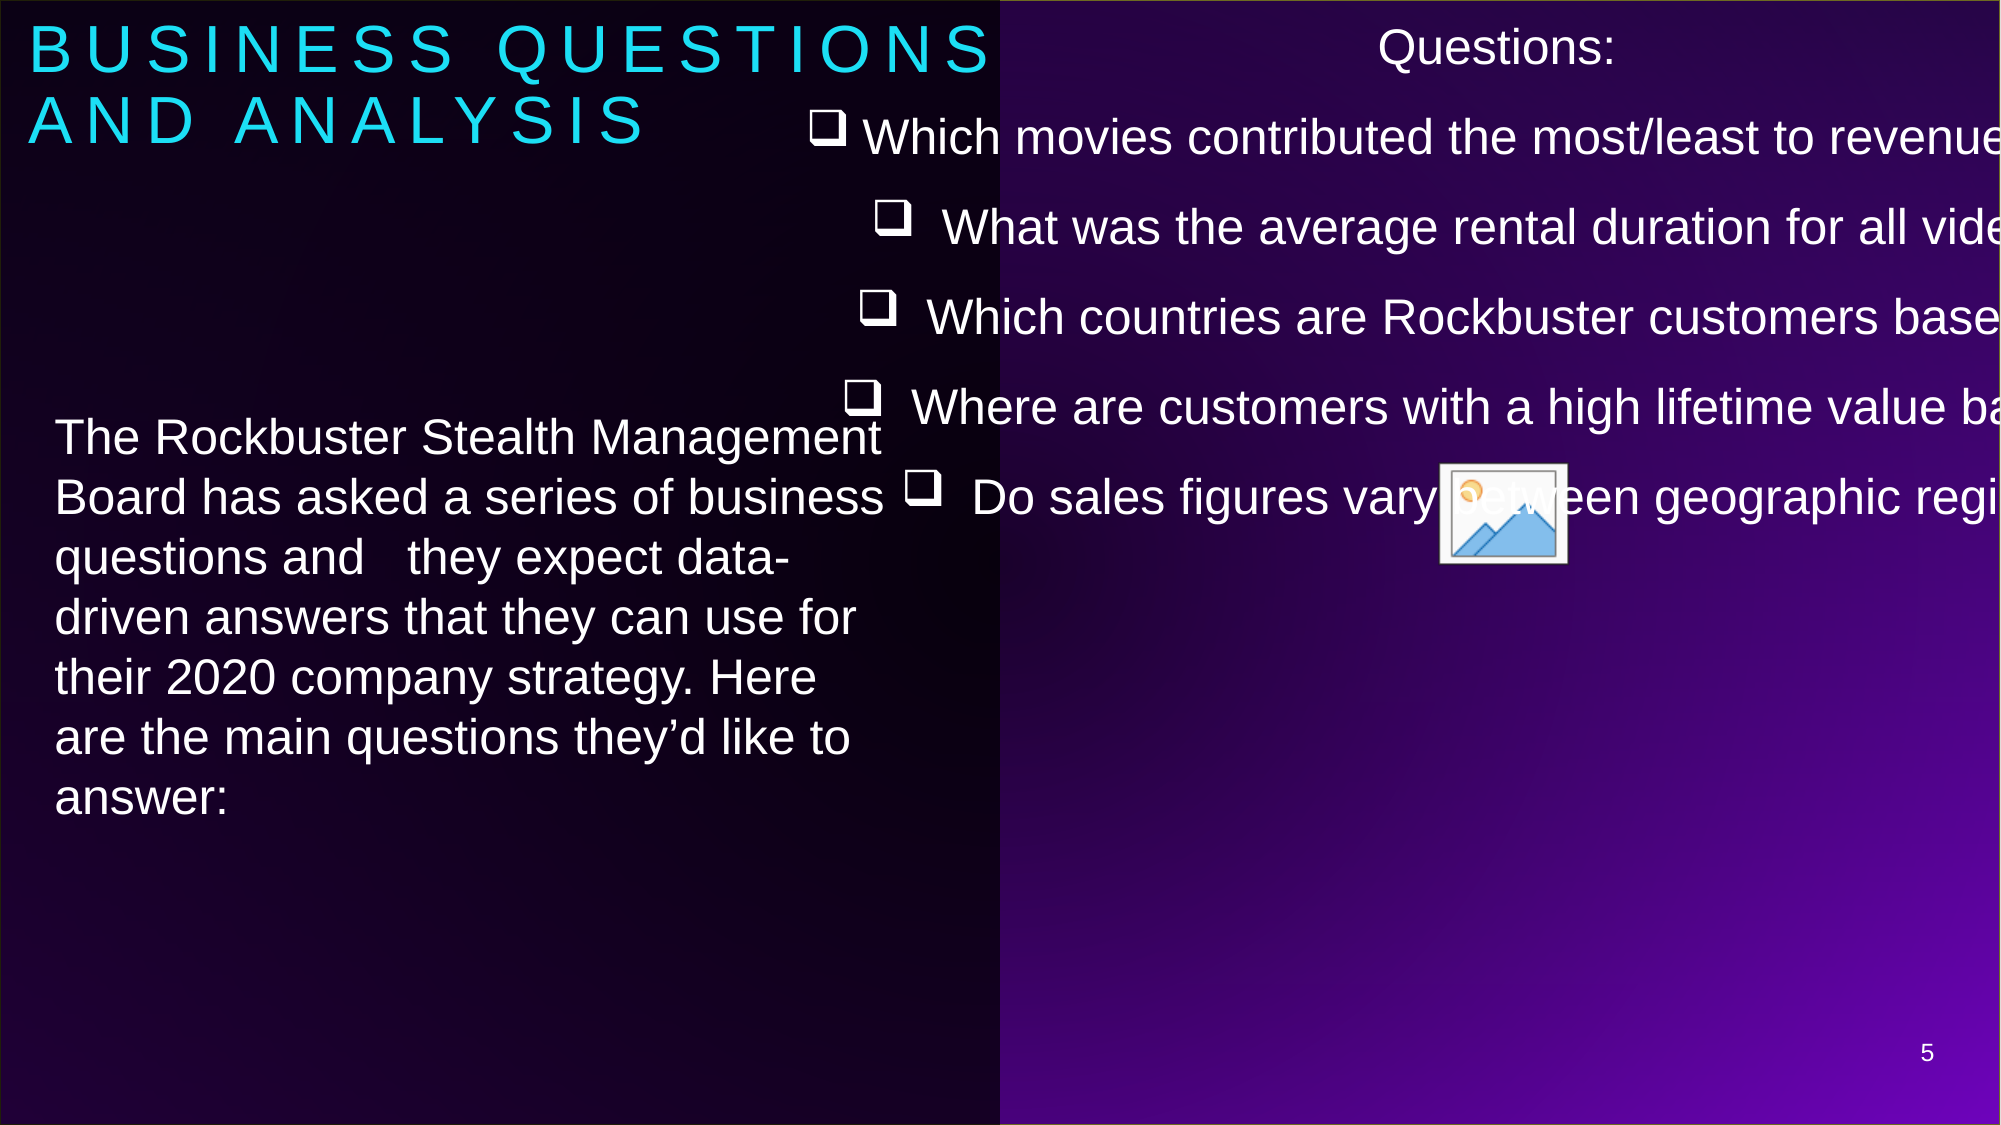

Business Questions and Analysis
Questions:
Which movies contributed the most/least to revenue gain?
 What was the average rental duration for all videos?
 Which countries are Rockbuster customers based in?
 Where are customers with a high lifetime value based?
 Do sales figures vary between geographic regions?
The Rockbuster Stealth Management Board has asked a series of business questions and   they expect data-driven answers that they can use for their 2020 company strategy. Here are the main questions they’d like to answer:
5